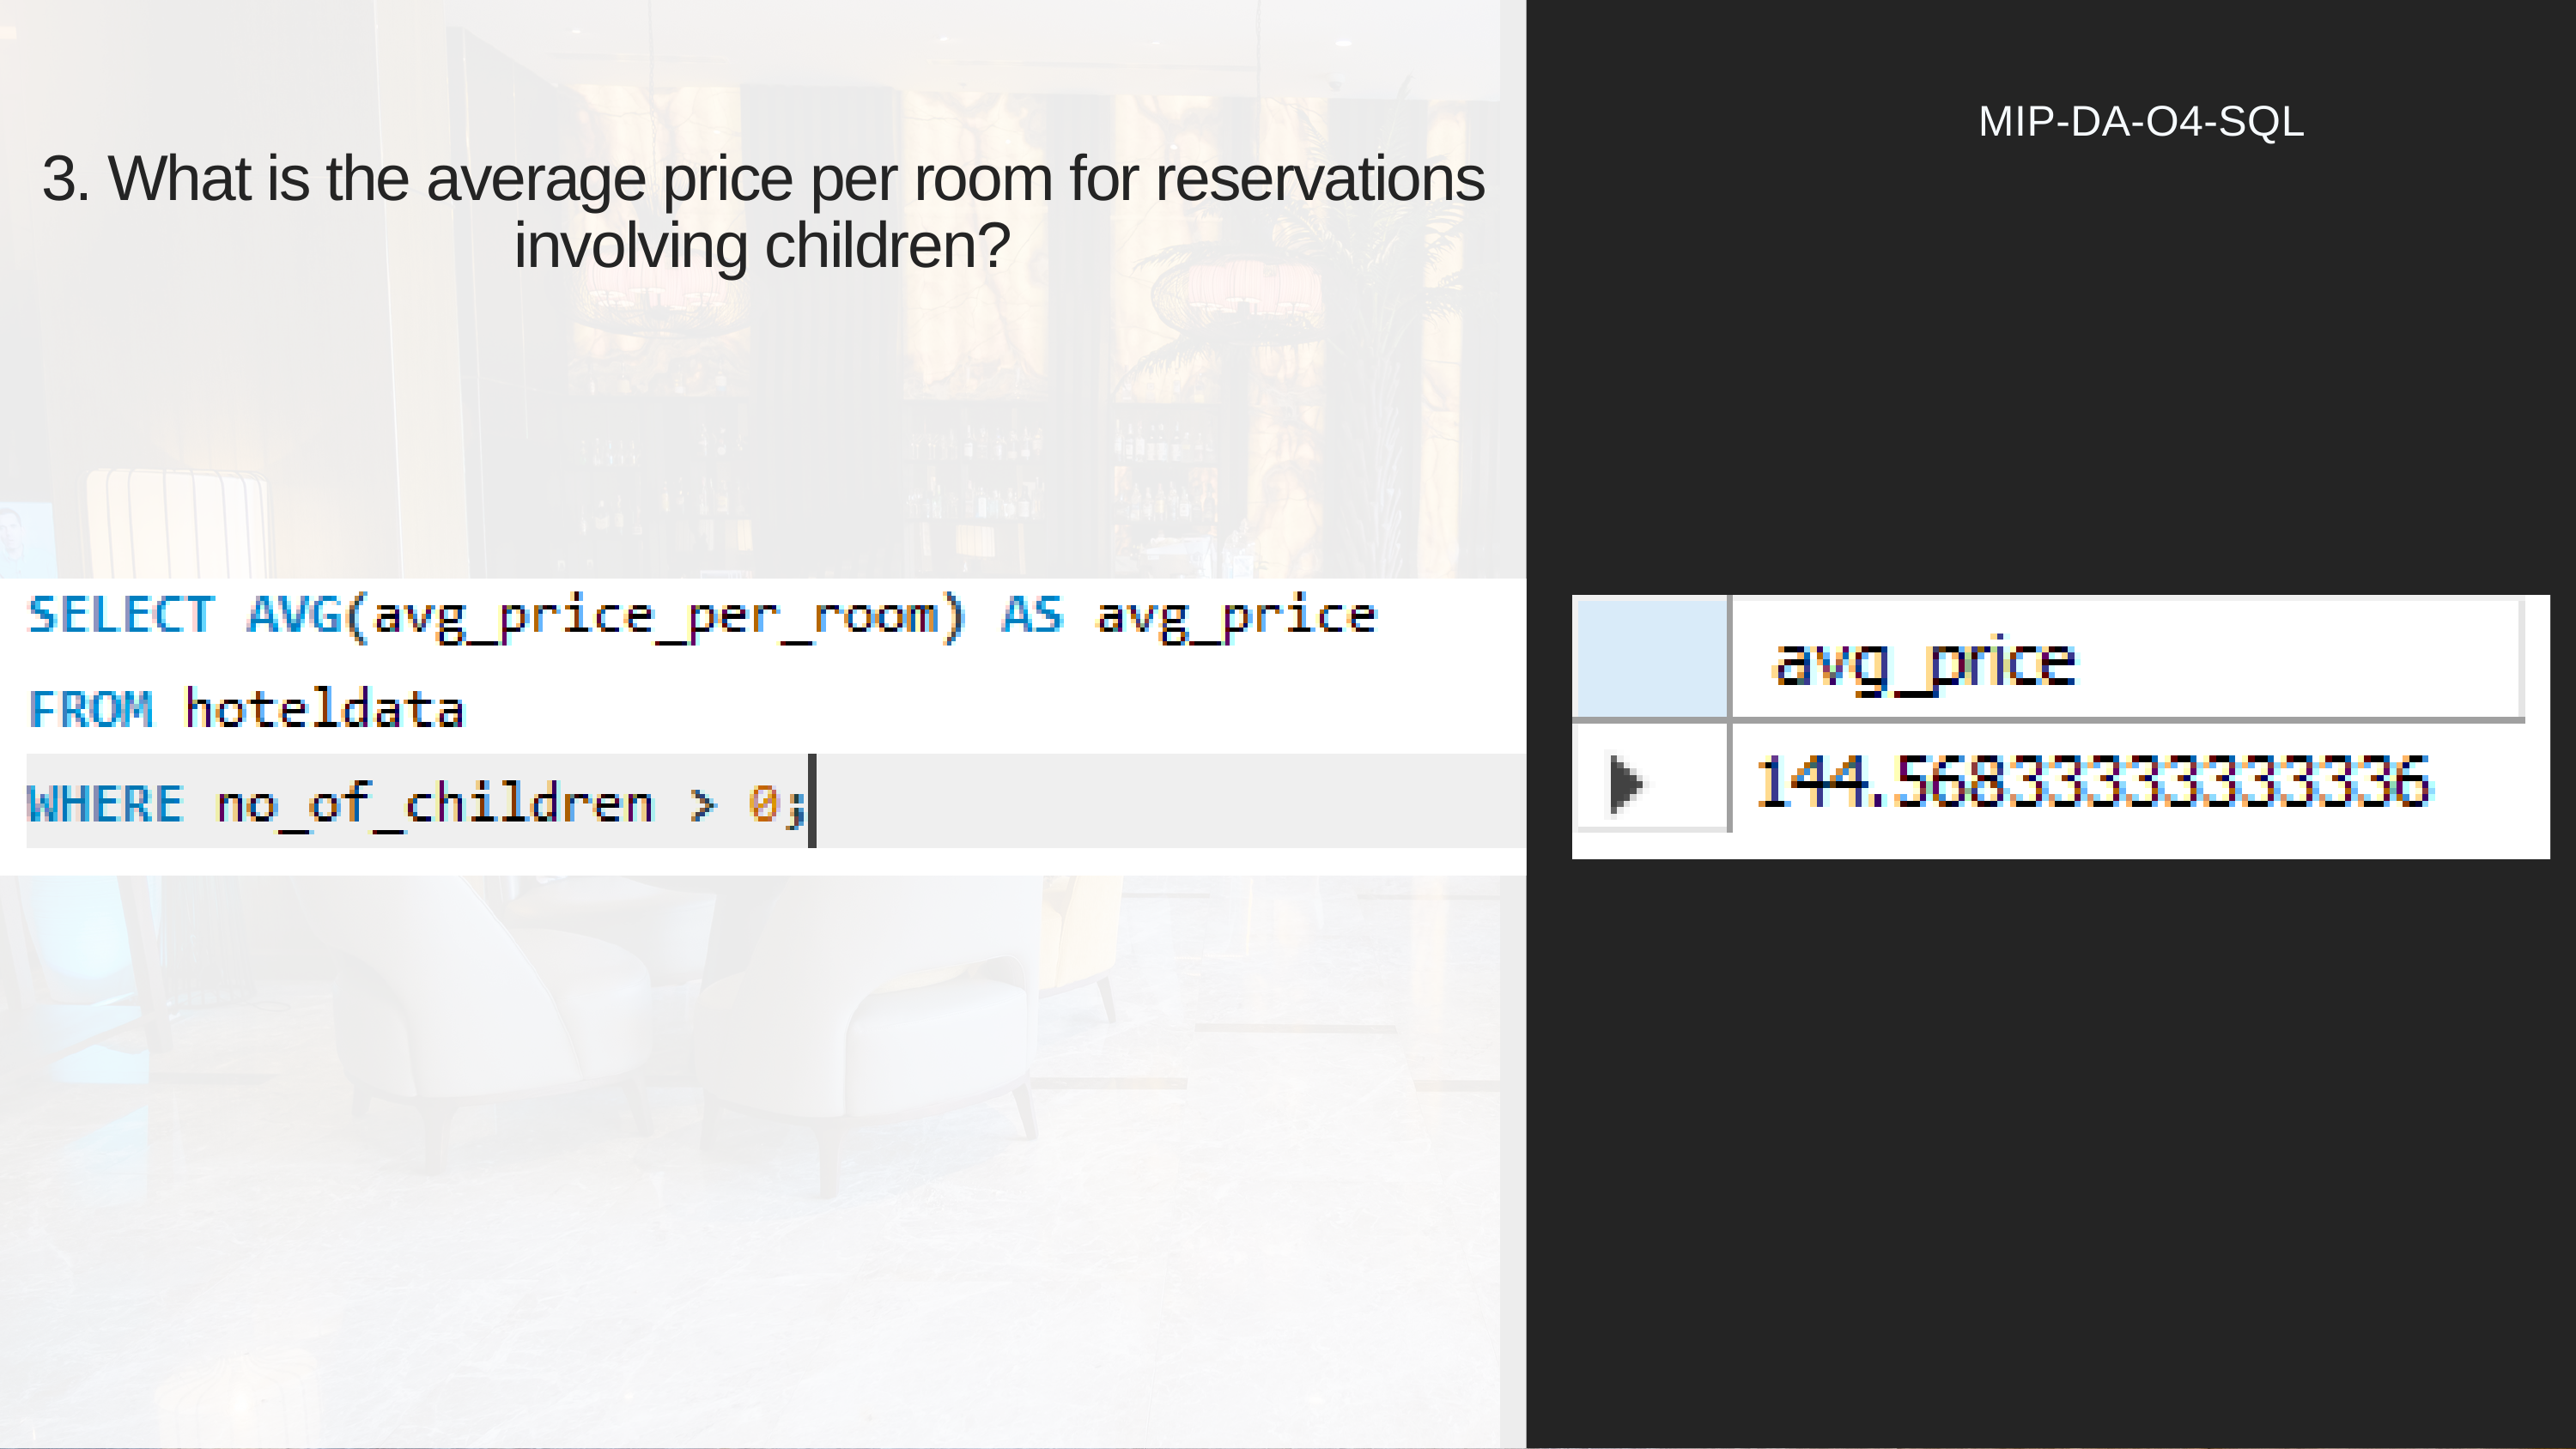

MIP-DA-O4-SQL
3. What is the average price per room for reservations involving children?